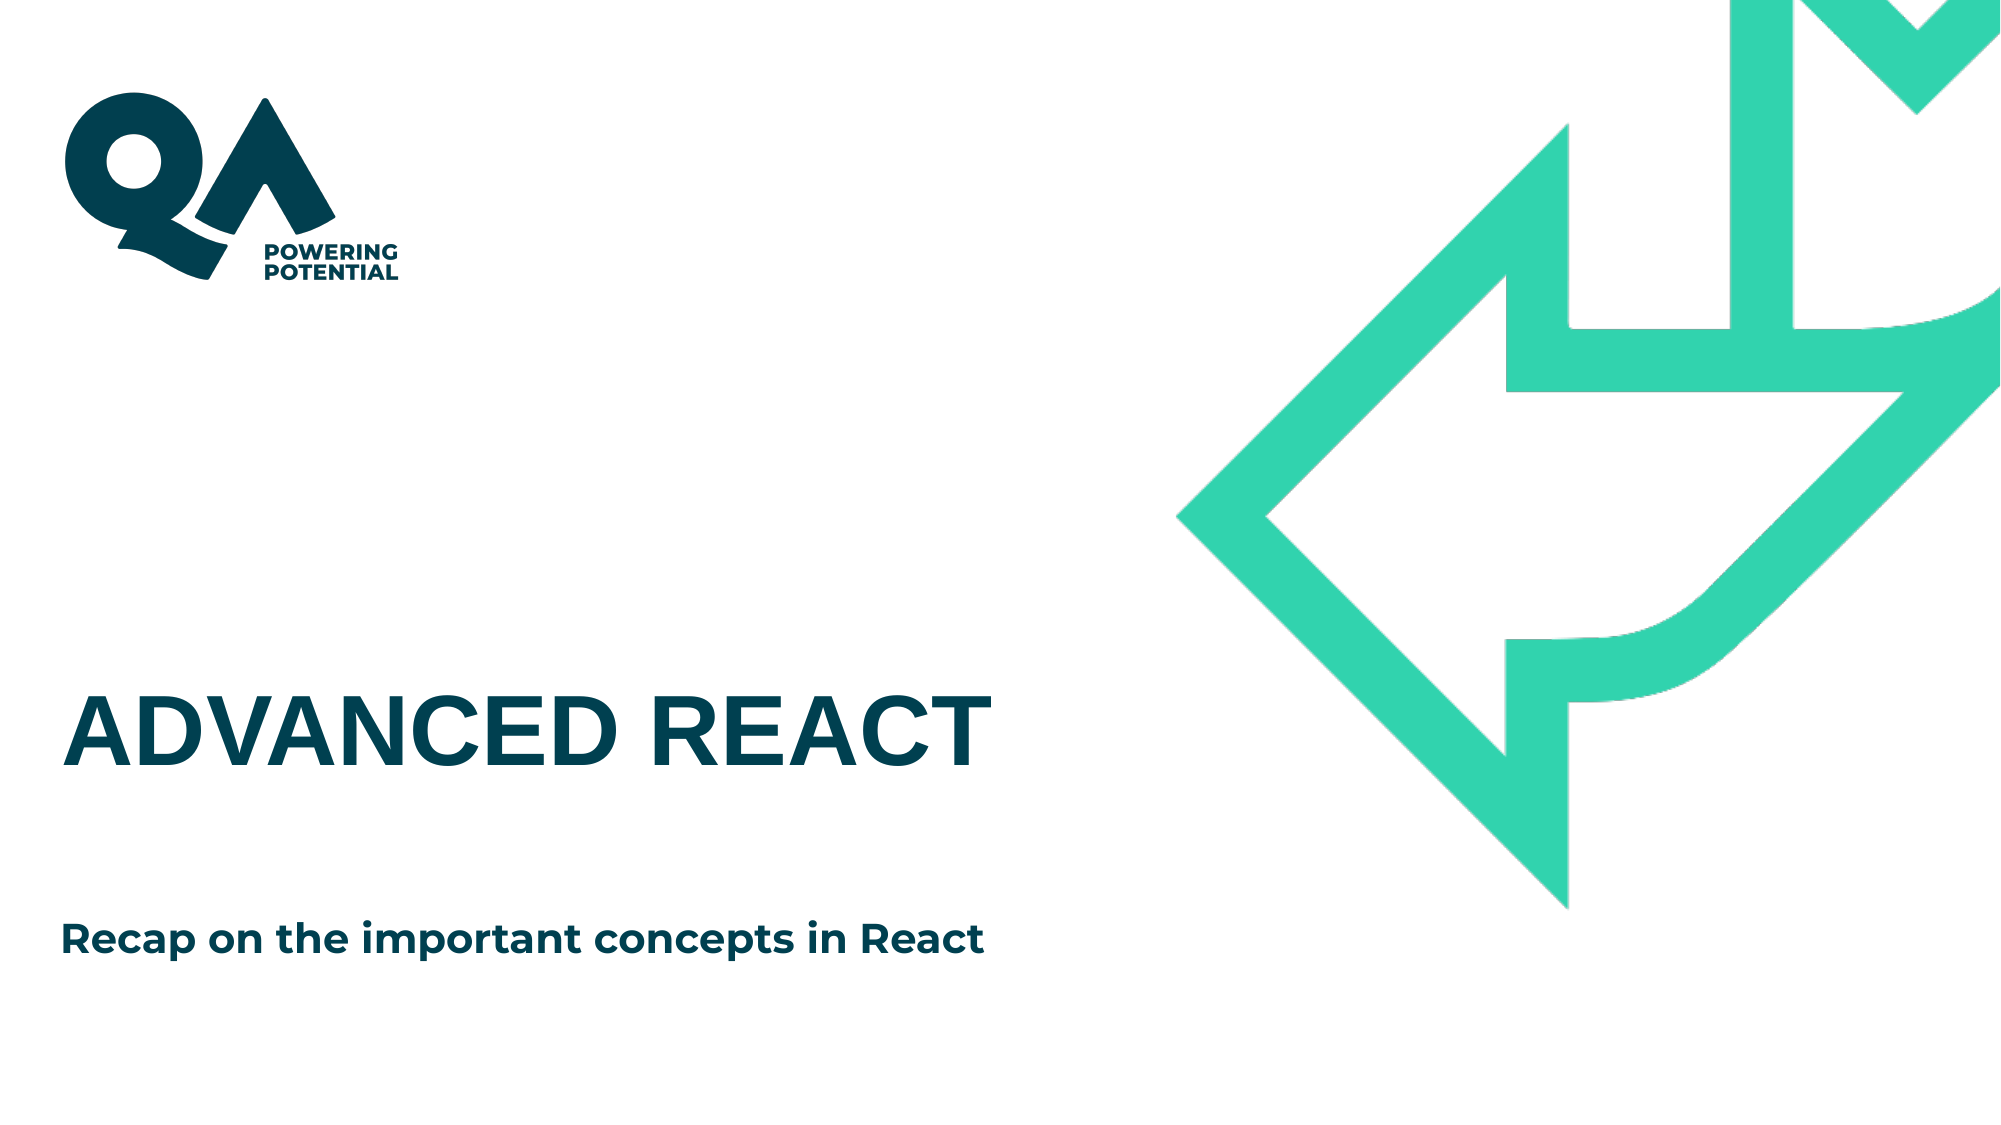

# ADVANCED REACT
Recap on the important concepts in React